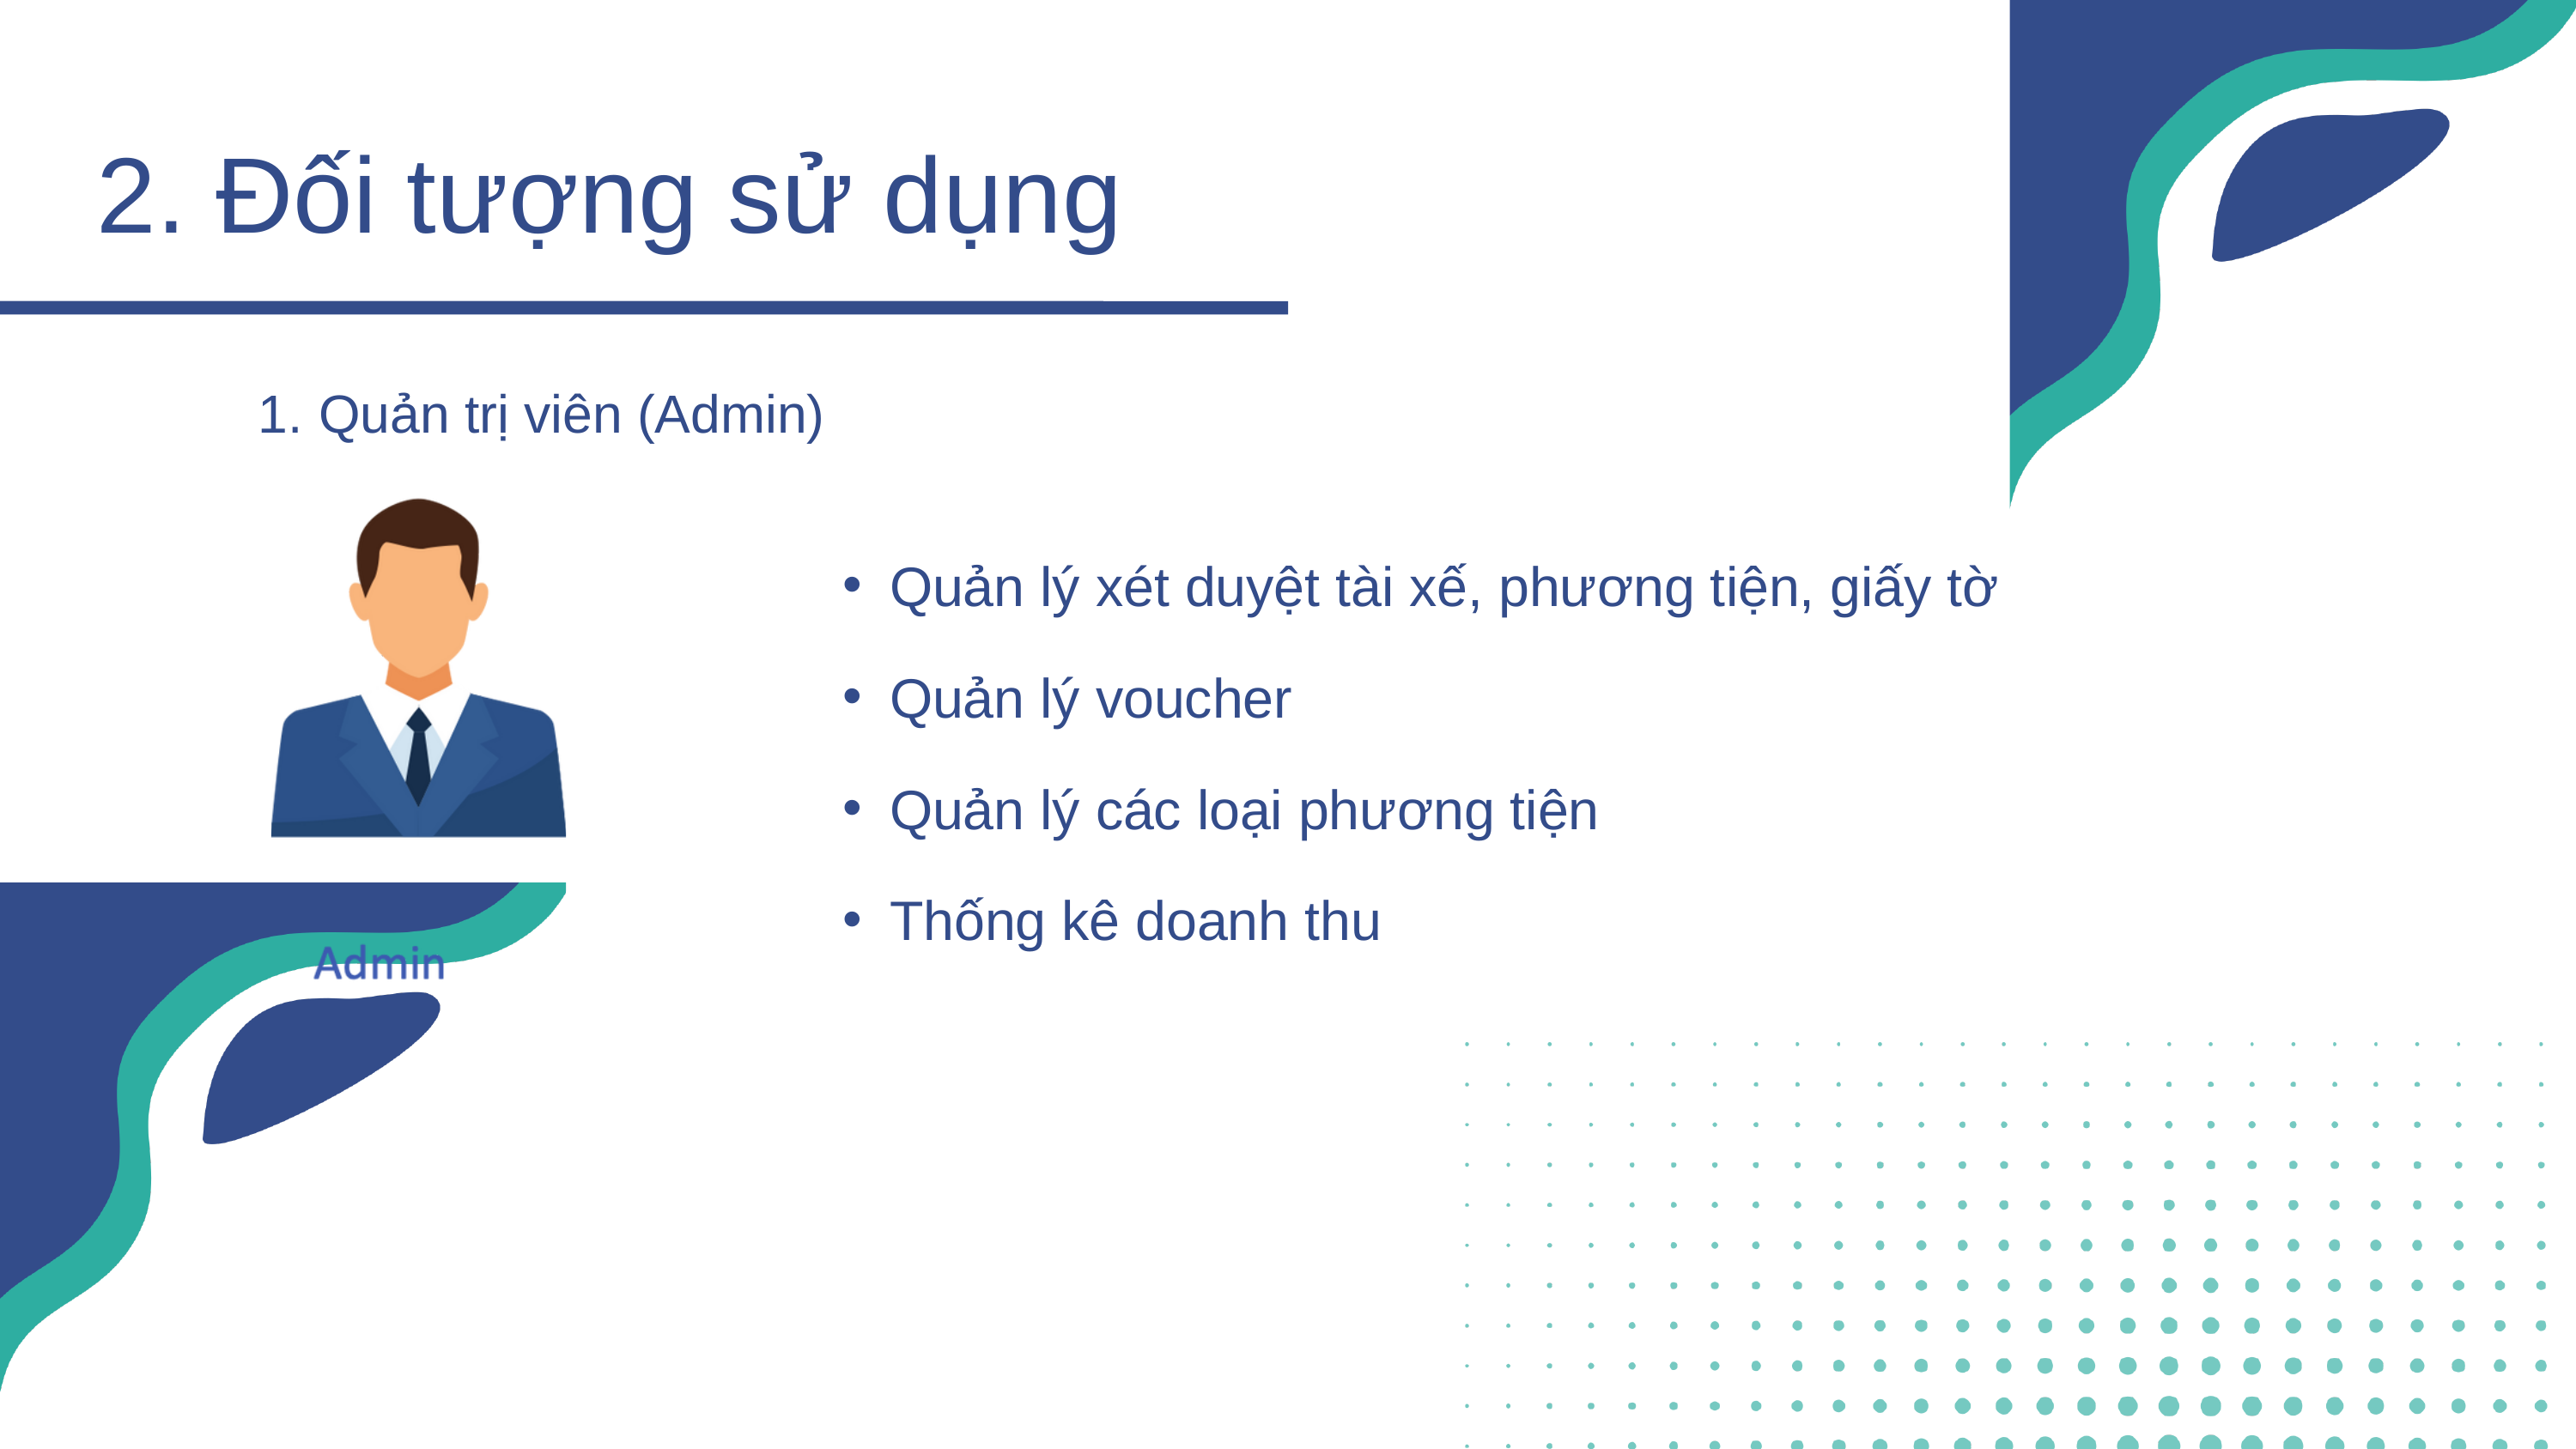

2. Đối tượng sử dụng

 Quản trị viên (Admin)

Quản lý xét duyệt tài xế, phương tiện, giấy tờ
Quản lý voucher
Quản lý các loại phương tiện
Thống kê doanh thu